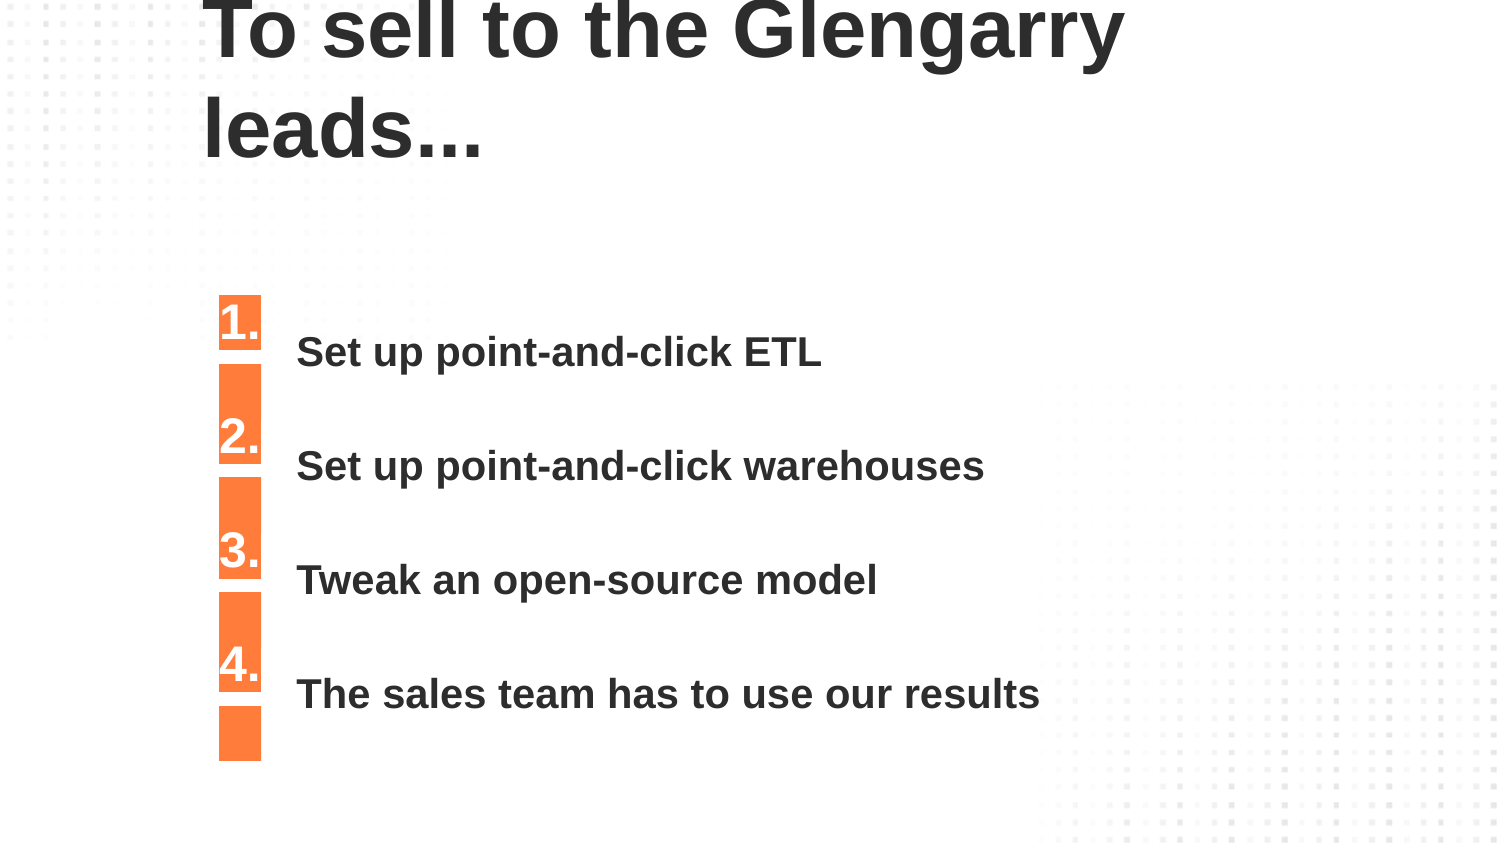

To sell to the Glengarry leads...
Set up point-and-click ETL
1...
Set up point-and-click warehouses
2...
Tweak an open-source model
3...
# The sales team has to use our results
4...